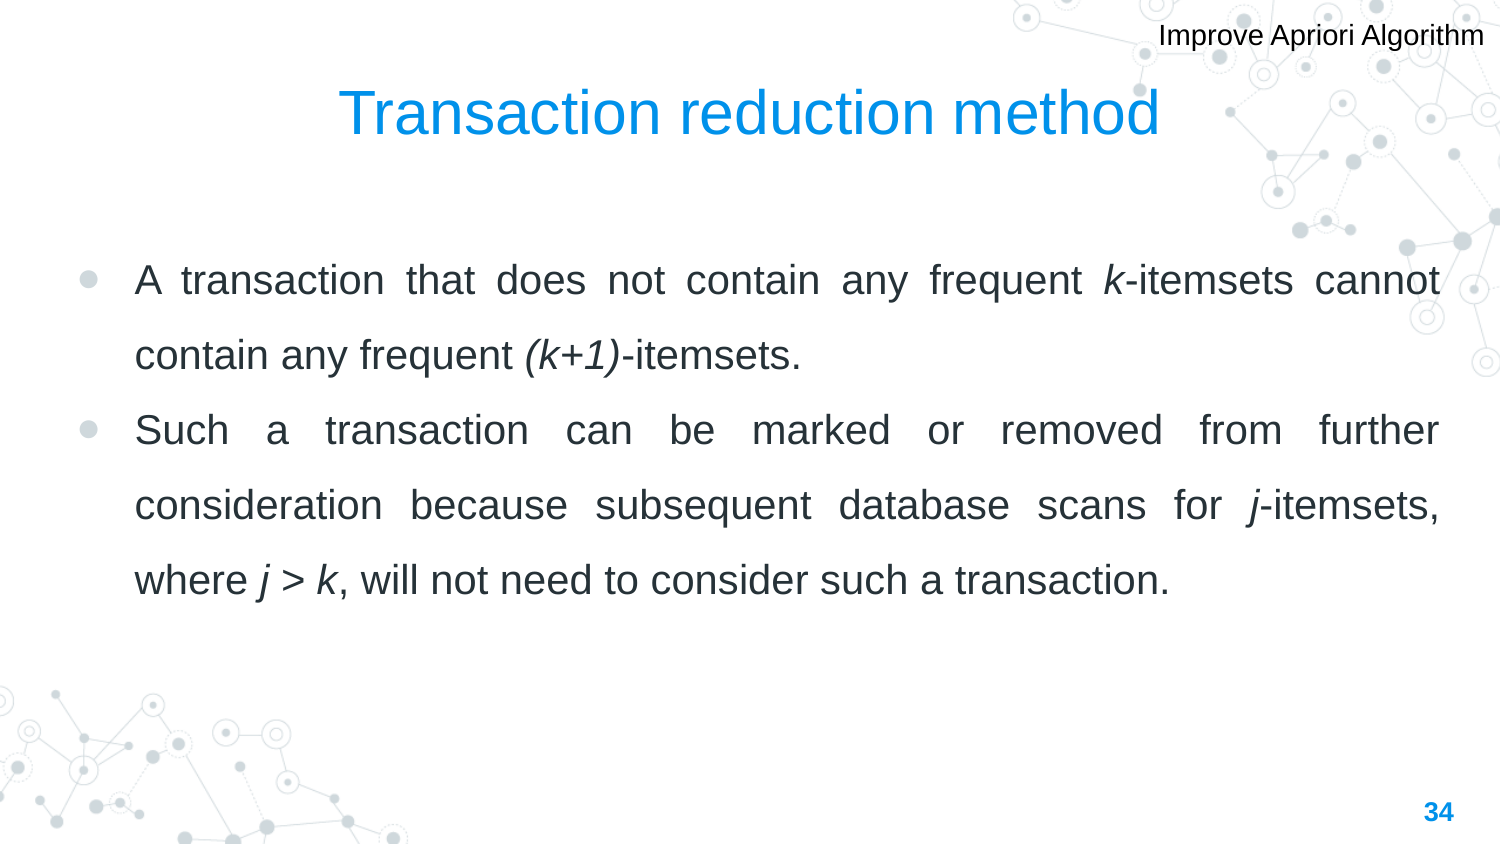

Improve Apriori Algorithm
# Transaction reduction method
A transaction that does not contain any frequent k-itemsets cannot contain any frequent (k+1)-itemsets.
Such a transaction can be marked or removed from further consideration because subsequent database scans for j-itemsets, where j > k, will not need to consider such a transaction.
34